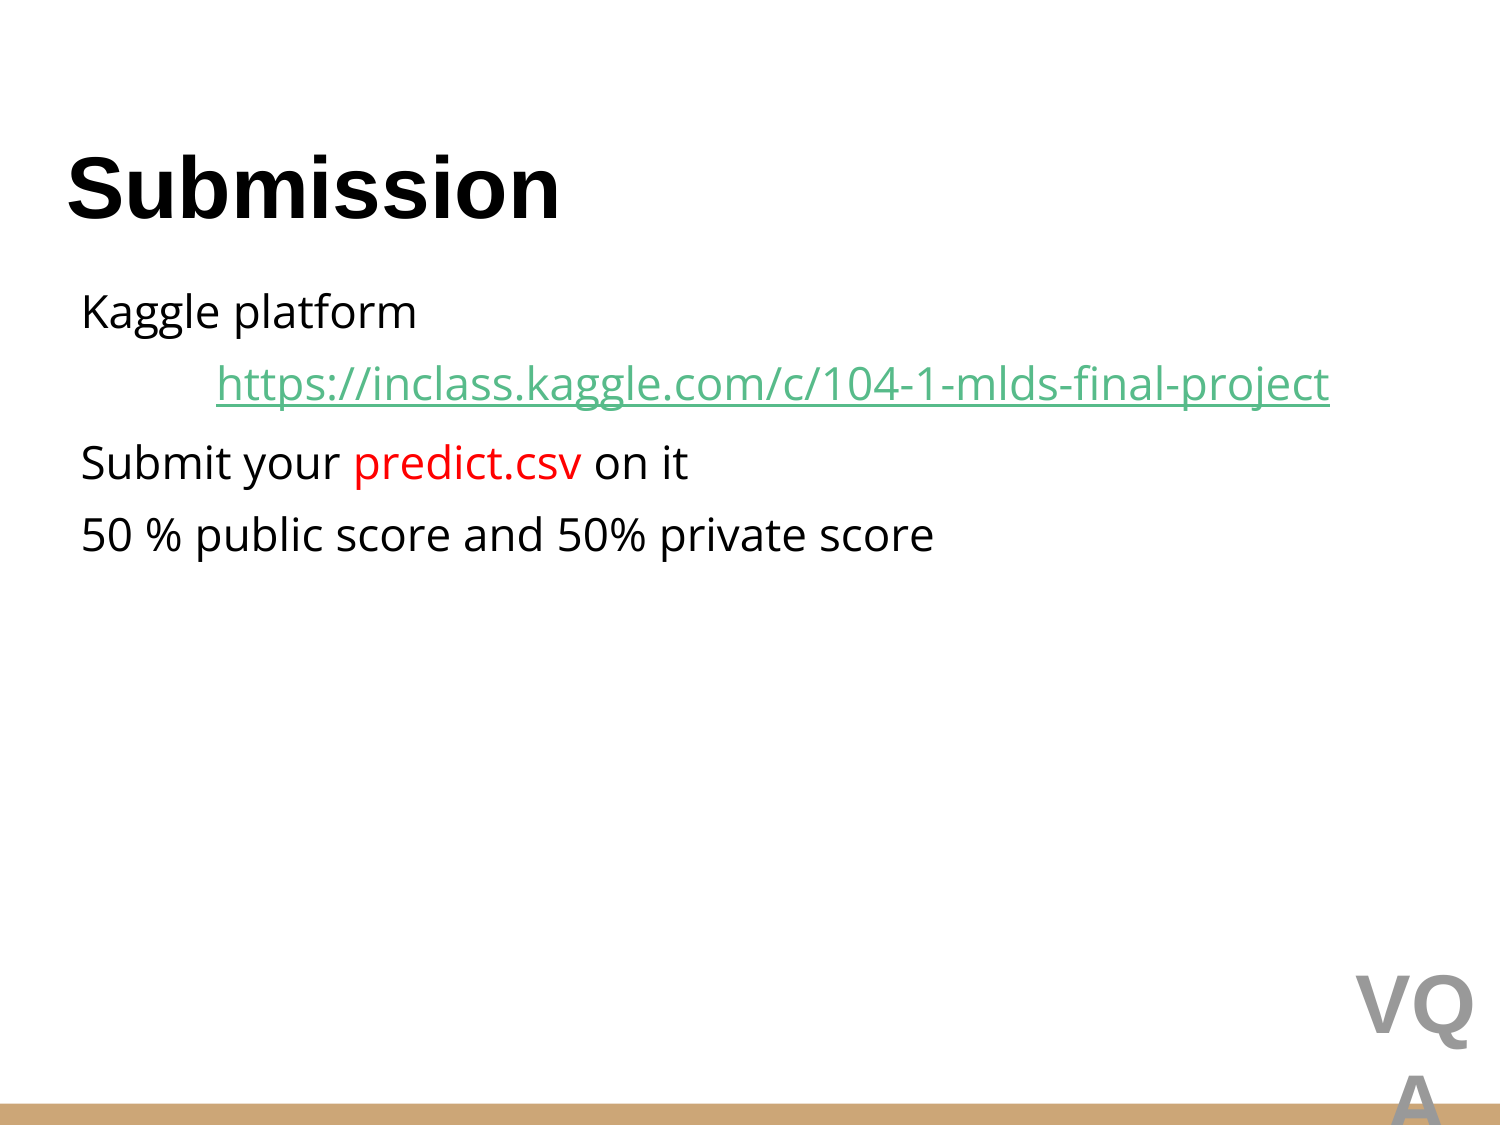

# Submission
Kaggle platform
https://inclass.kaggle.com/c/104-1-mlds-final-project
Submit your predict.csv on it
50 % public score and 50% private score
VQA